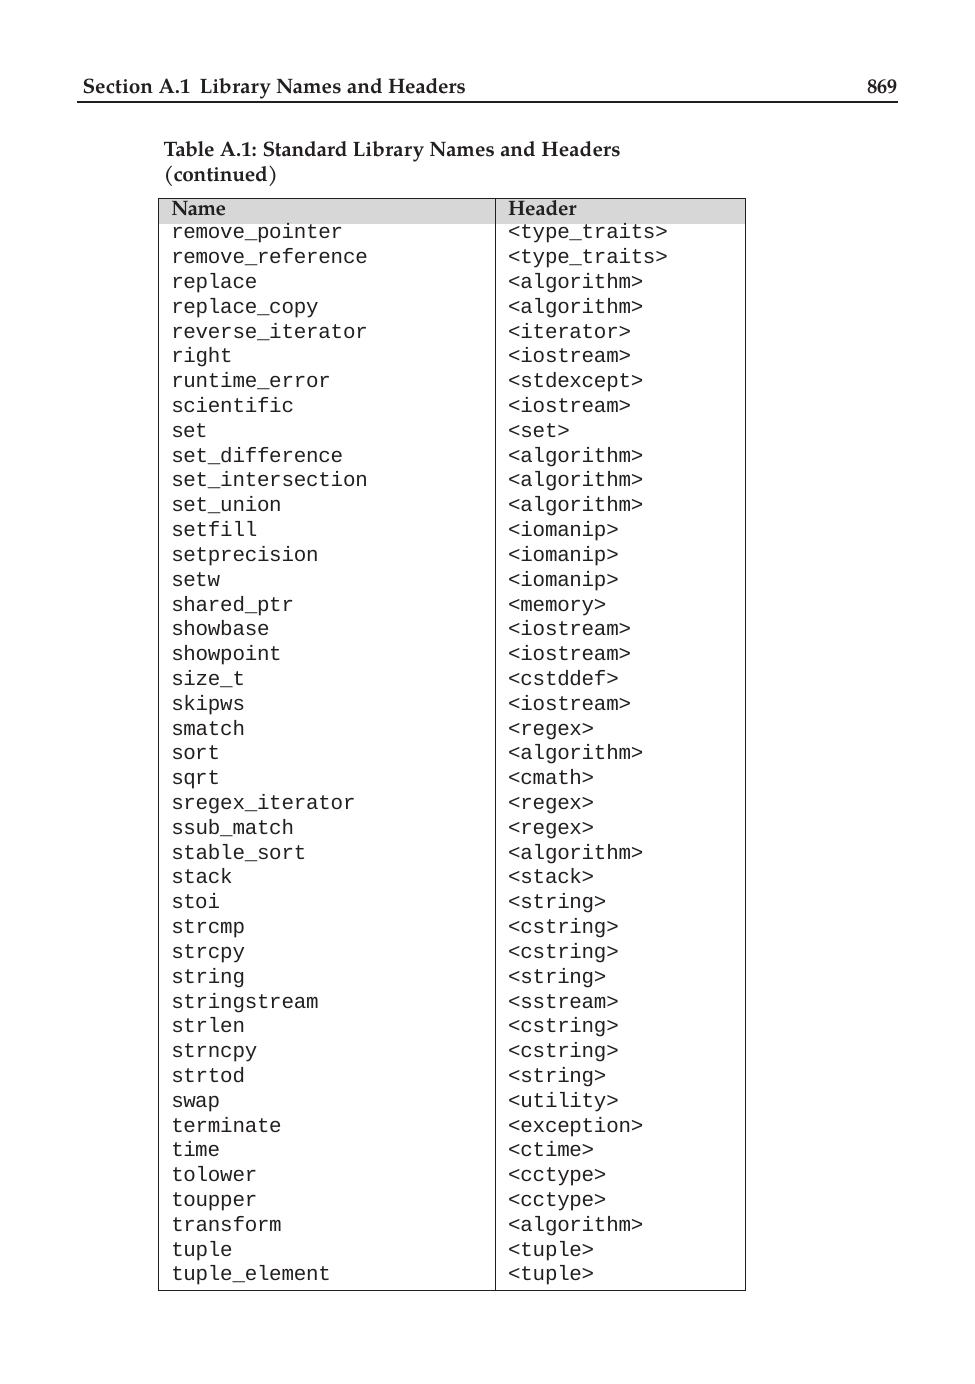

Section A.1 Library Names and Headers
869

Table A.1: Standard Library Names and Headers (continued)
| Name | Header |
| --- | --- |
| remove\_pointer | <type\_traits> |
| remove\_reference | <type\_traits> |
| replace | <algorithm> |
| replace\_copy | <algorithm> |
| reverse\_iterator | <iterator> |
| right | <iostream> |
| runtime\_error | <stdexcept> |
| scientific | <iostream> |
| set | <set> |
| set\_difference | <algorithm> |
| set\_intersection | <algorithm> |
| set\_union | <algorithm> |
| setfill | <iomanip> |
| setprecision | <iomanip> |
| setw | <iomanip> |
| shared\_ptr | <memory> |
| showbase | <iostream> |
| showpoint | <iostream> |
| size\_t | <cstddef> |
| skipws | <iostream> |
| smatch | <regex> |
| sort | <algorithm> |
| sqrt | <cmath> |
| sregex\_iterator | <regex> |
| ssub\_match | <regex> |
| stable\_sort | <algorithm> |
| stack | <stack> |
| stoi | <string> |
| strcmp | <cstring> |
| strcpy | <cstring> |
| string | <string> |
| stringstream | <sstream> |
| strlen | <cstring> |
| strncpy | <cstring> |
| strtod | <string> |
| swap | <utility> |
| terminate | <exception> |
| time | <ctime> |
| tolower | <cctype> |
| toupper | <cctype> |
| transform | <algorithm> |
| tuple | <tuple> |
| tuple\_element | <tuple> |